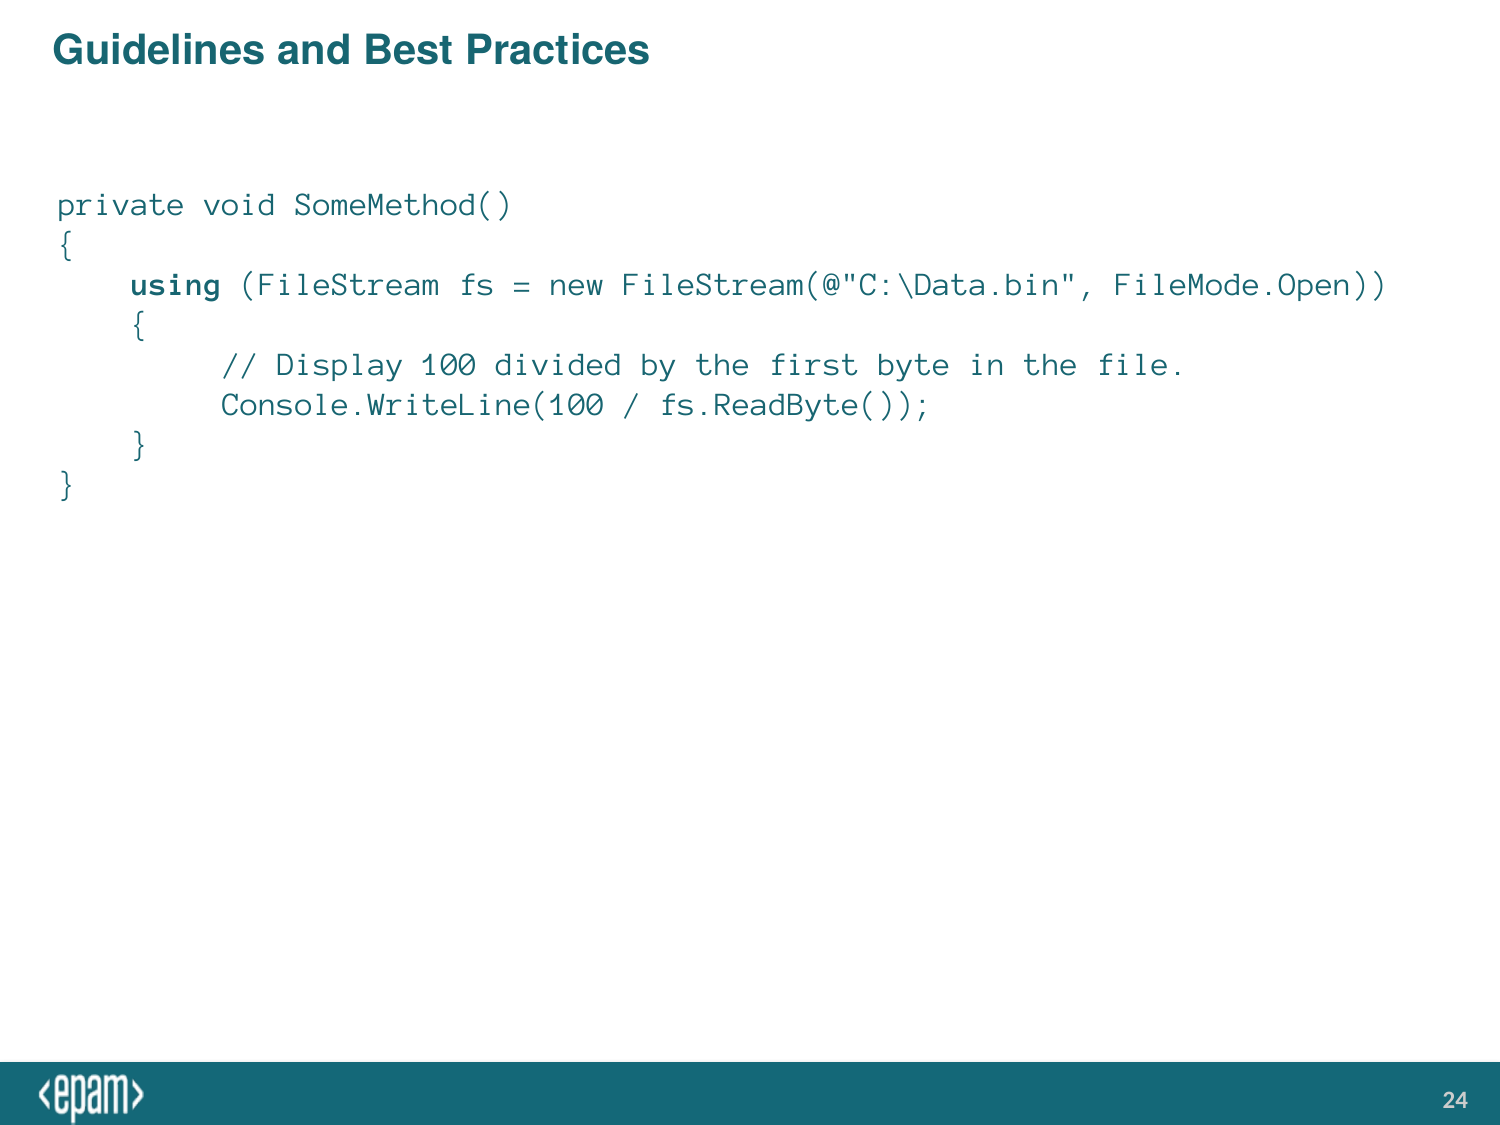

# Guidelines and Best Practices
private void SomeMethod()
{
    using (FileStream fs = new FileStream(@"C:\Data.bin", FileMode.Open))
    {
         // Display 100 divided by the first byte in the file.
         Console.WriteLine(100 / fs.ReadByte());
    }
}